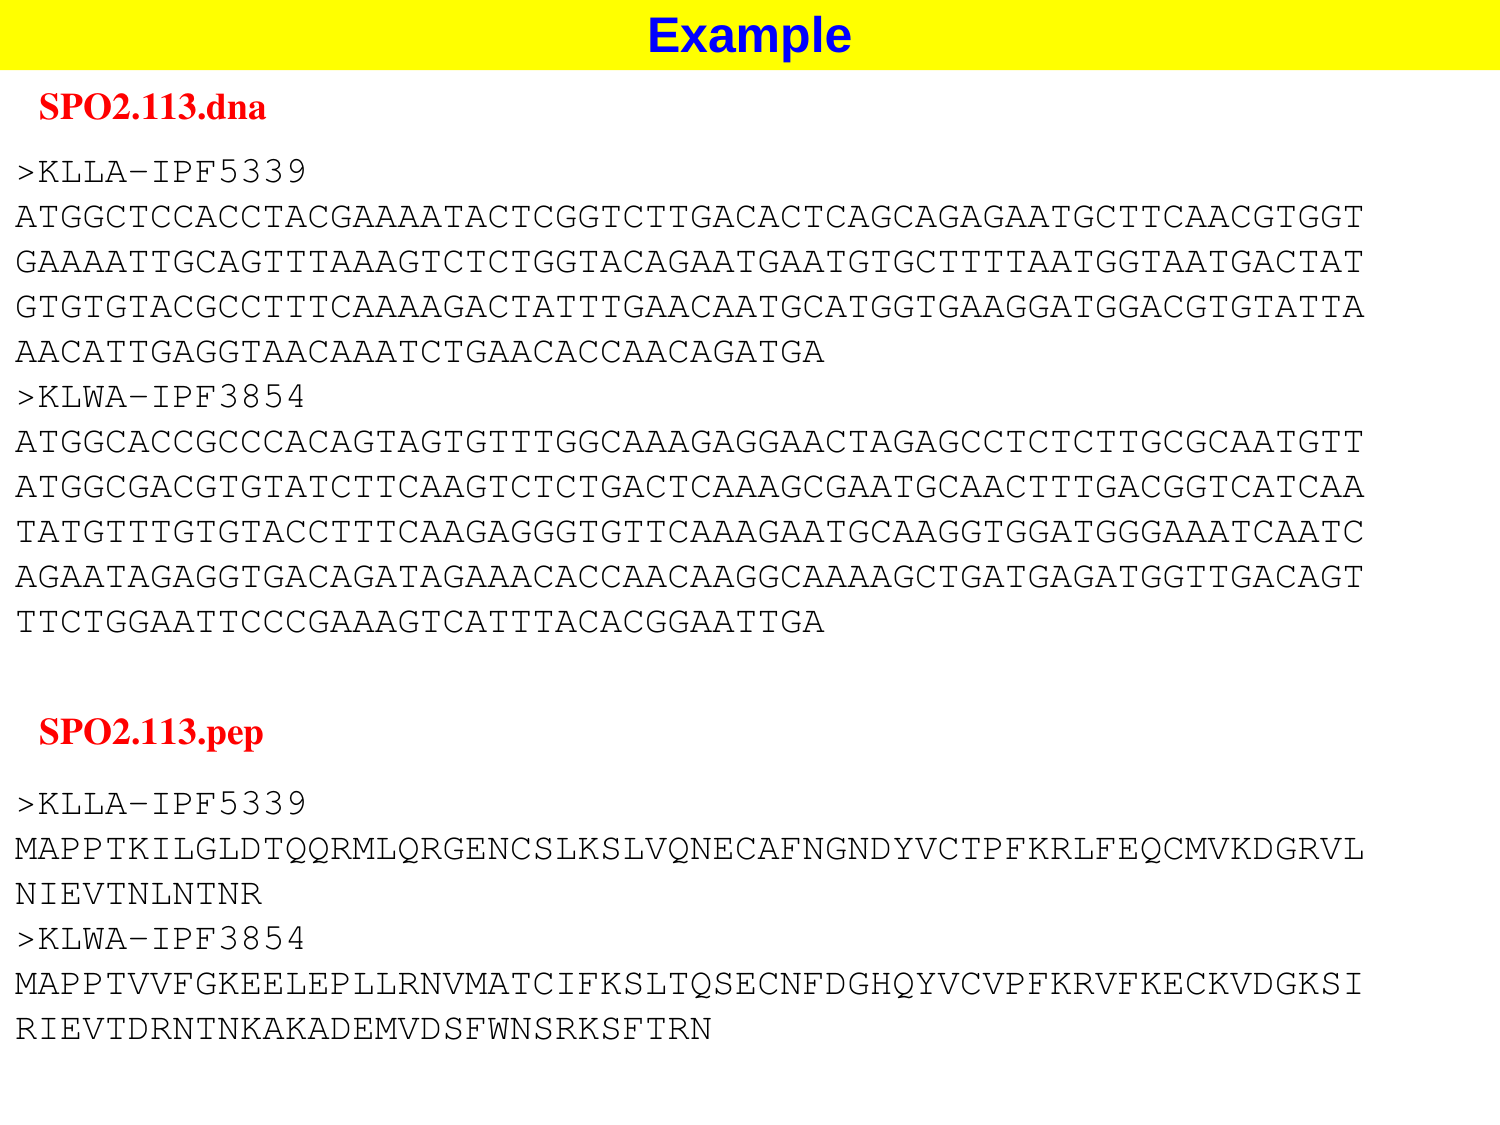

Example
SPO2.113.dna
>KLLA-IPF5339
ATGGCTCCACCTACGAAAATACTCGGTCTTGACACTCAGCAGAGAATGCTTCAACGTGGT
GAAAATTGCAGTTTAAAGTCTCTGGTACAGAATGAATGTGCTTTTAATGGTAATGACTAT
GTGTGTACGCCTTTCAAAAGACTATTTGAACAATGCATGGTGAAGGATGGACGTGTATTA
AACATTGAGGTAACAAATCTGAACACCAACAGATGA
>KLWA-IPF3854
ATGGCACCGCCCACAGTAGTGTTTGGCAAAGAGGAACTAGAGCCTCTCTTGCGCAATGTT
ATGGCGACGTGTATCTTCAAGTCTCTGACTCAAAGCGAATGCAACTTTGACGGTCATCAA
TATGTTTGTGTACCTTTCAAGAGGGTGTTCAAAGAATGCAAGGTGGATGGGAAATCAATC
AGAATAGAGGTGACAGATAGAAACACCAACAAGGCAAAAGCTGATGAGATGGTTGACAGT
TTCTGGAATTCCCGAAAGTCATTTACACGGAATTGA
SPO2.113.pep
>KLLA-IPF5339
MAPPTKILGLDTQQRMLQRGENCSLKSLVQNECAFNGNDYVCTPFKRLFEQCMVKDGRVL
NIEVTNLNTNR
>KLWA-IPF3854
MAPPTVVFGKEELEPLLRNVMATCIFKSLTQSECNFDGHQYVCVPFKRVFKECKVDGKSI
RIEVTDRNTNKAKADEMVDSFWNSRKSFTRN